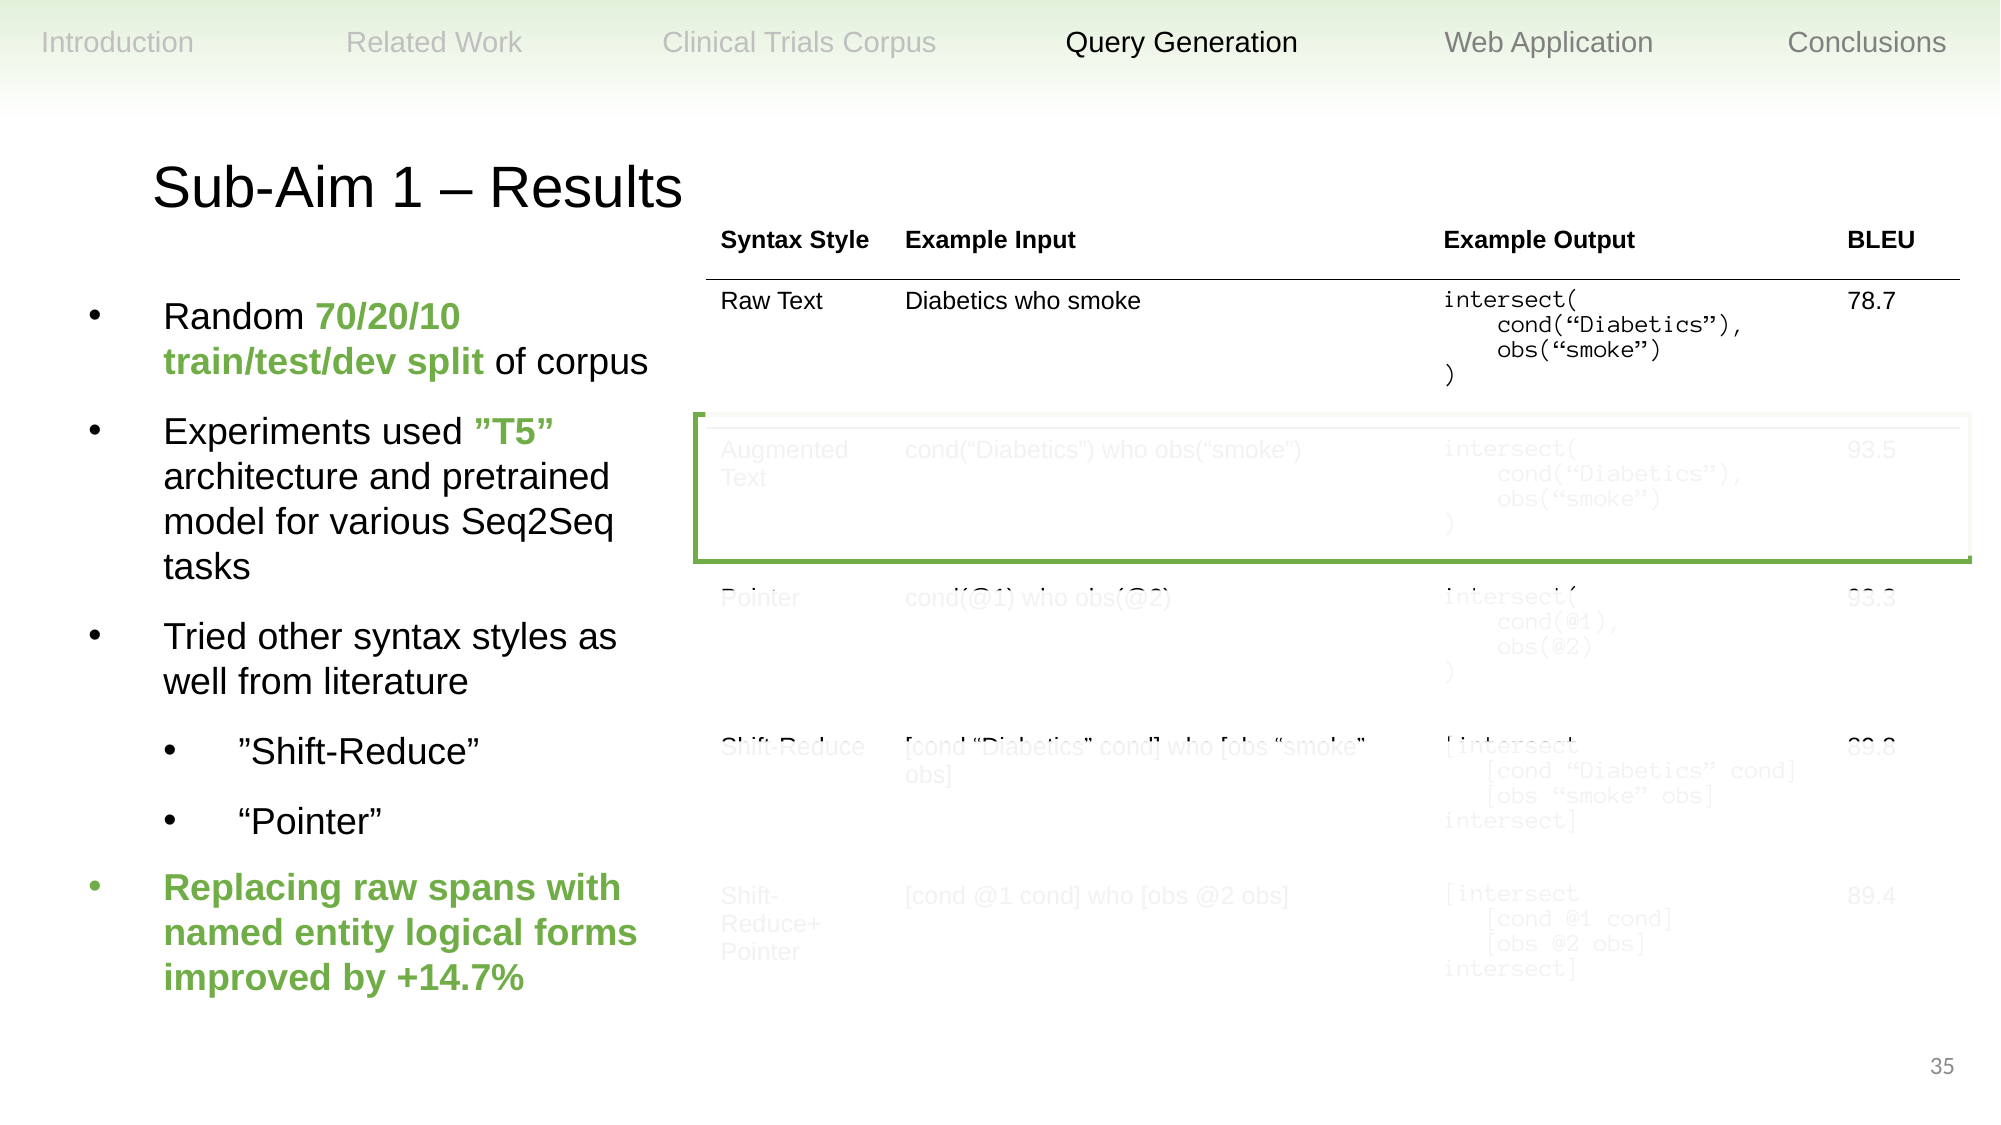

Related Work
Clinical Trials Corpus
Query Generation
Web Application
Conclusions
Introduction
Sub-Aim 1 – Results
| Syntax Style | Example Input | Example Output | BLEU |
| --- | --- | --- | --- |
| Raw Text | Diabetics who smoke | intersect( cond(“Diabetics”), obs(“smoke”) ) | 78.7 |
| Augmented Text | cond(“Diabetics”) who obs(“smoke”) | intersect( cond(“Diabetics”), obs(“smoke”) ) | 93.5 |
| Pointer | cond(@1) who obs(@2) | intersect( cond(@1), obs(@2) ) | 93.3 |
| Shift-Reduce | [cond “Diabetics” cond] who [obs “smoke” obs] | [intersect [cond “Diabetics” cond] [obs “smoke” obs] intersect] | 89.8 |
| Shift-Reduce+ Pointer | [cond @1 cond] who [obs @2 obs] | [intersect [cond @1 cond] [obs @2 obs] intersect] | 89.4 |
Random 70/20/10 train/test/dev split of corpus
Experiments used ”T5” architecture and pretrained model for various Seq2Seq tasks
Tried other syntax styles as well from literature
”Shift-Reduce”
“Pointer”

Replacing raw spans with named entity logical forms improved by +14.7%

35